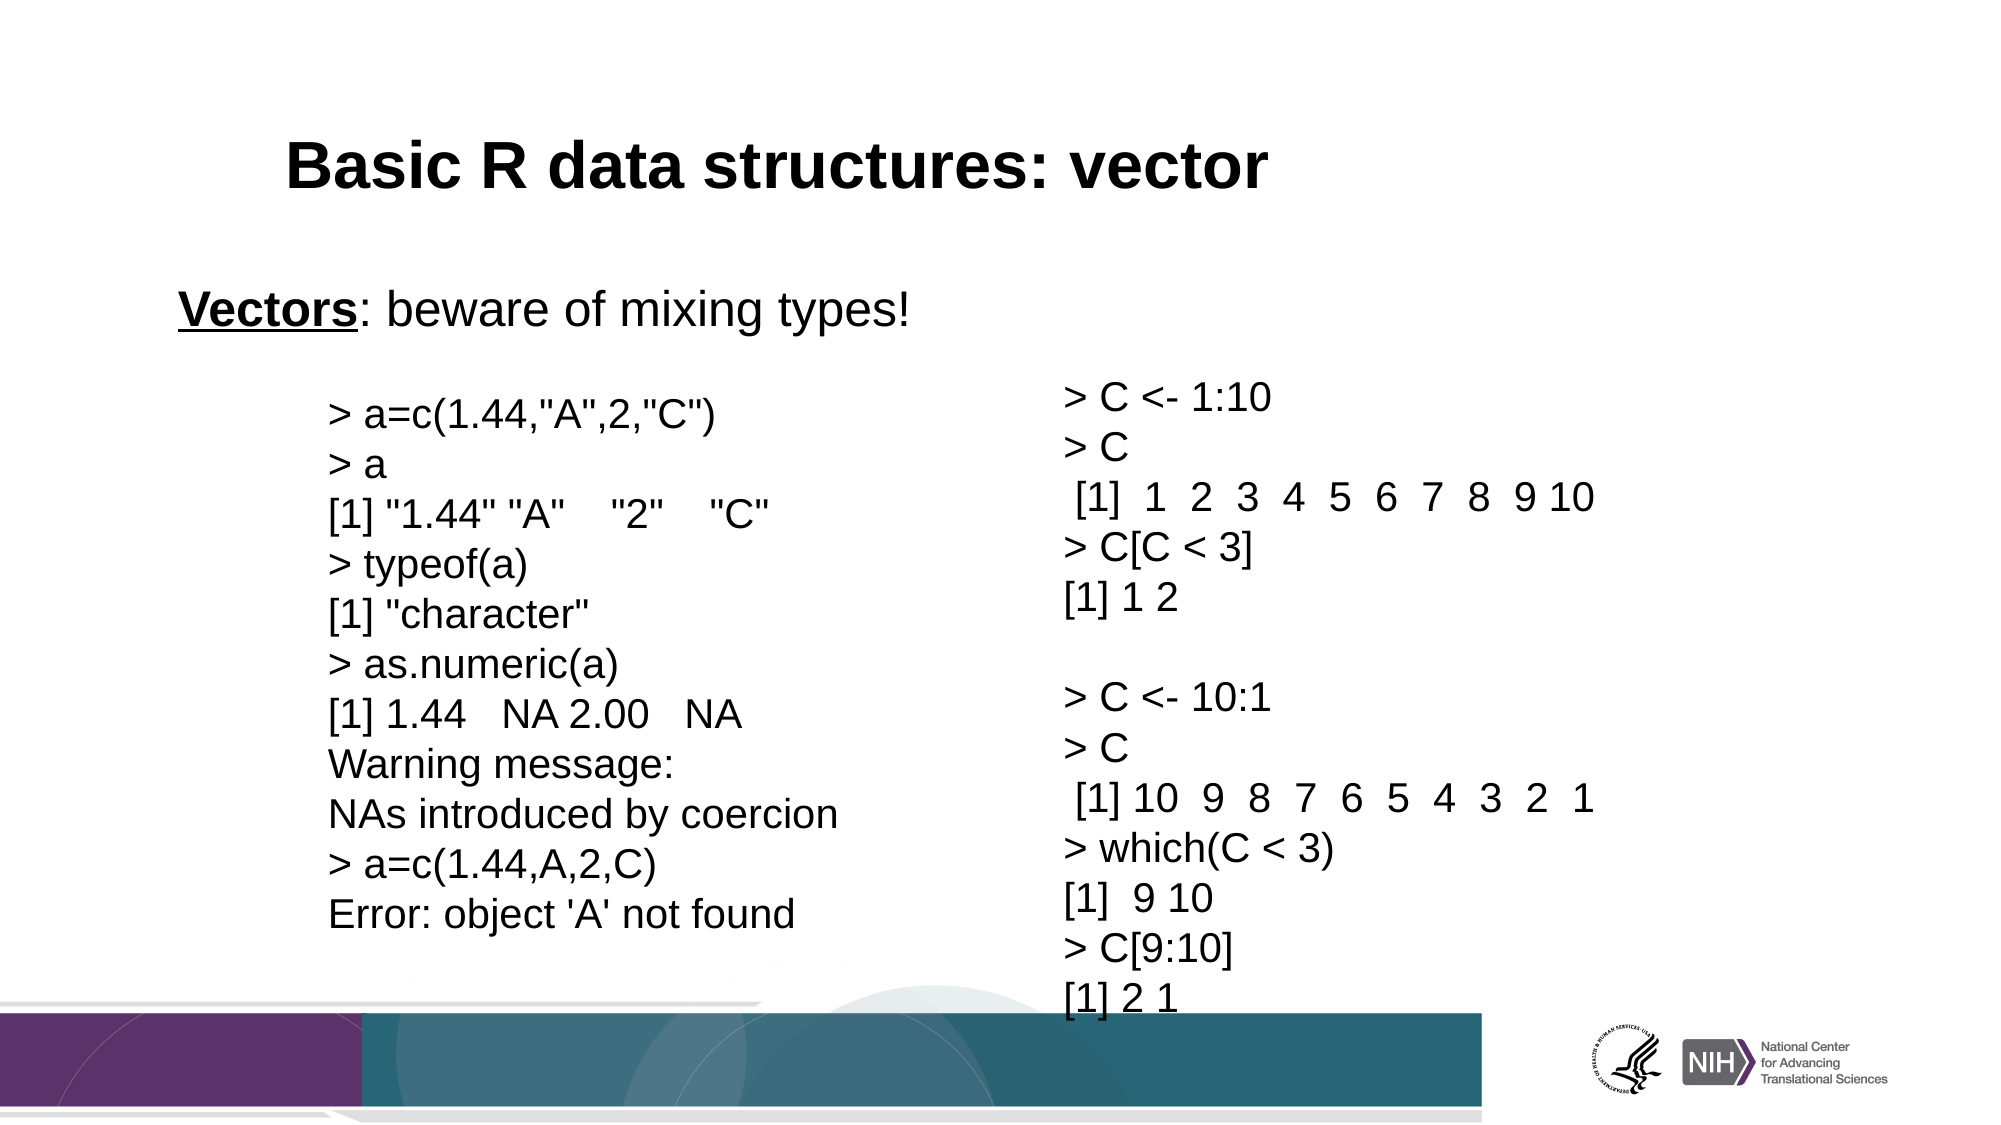

# Basic R data structures: vector
Vectors: beware of mixing types!

> a=c(1.44,"A",2,"C")
> a
[1] "1.44" "A"    "2"    "C"
> typeof(a)
[1] "character"
> as.numeric(a)
[1] 1.44   NA 2.00   NA
Warning message:
NAs introduced by coercion
> a=c(1.44,A,2,C)
Error: object 'A' not found

> C <- 1:10
> C
 [1]  1  2  3  4  5  6  7  8  9 10
> C[C < 3]
[1] 1 2

> C <- 10:1
> C
 [1] 10  9  8  7  6  5  4  3  2  1
> which(C < 3)
[1]  9 10
> C[9:10]
[1] 2 1